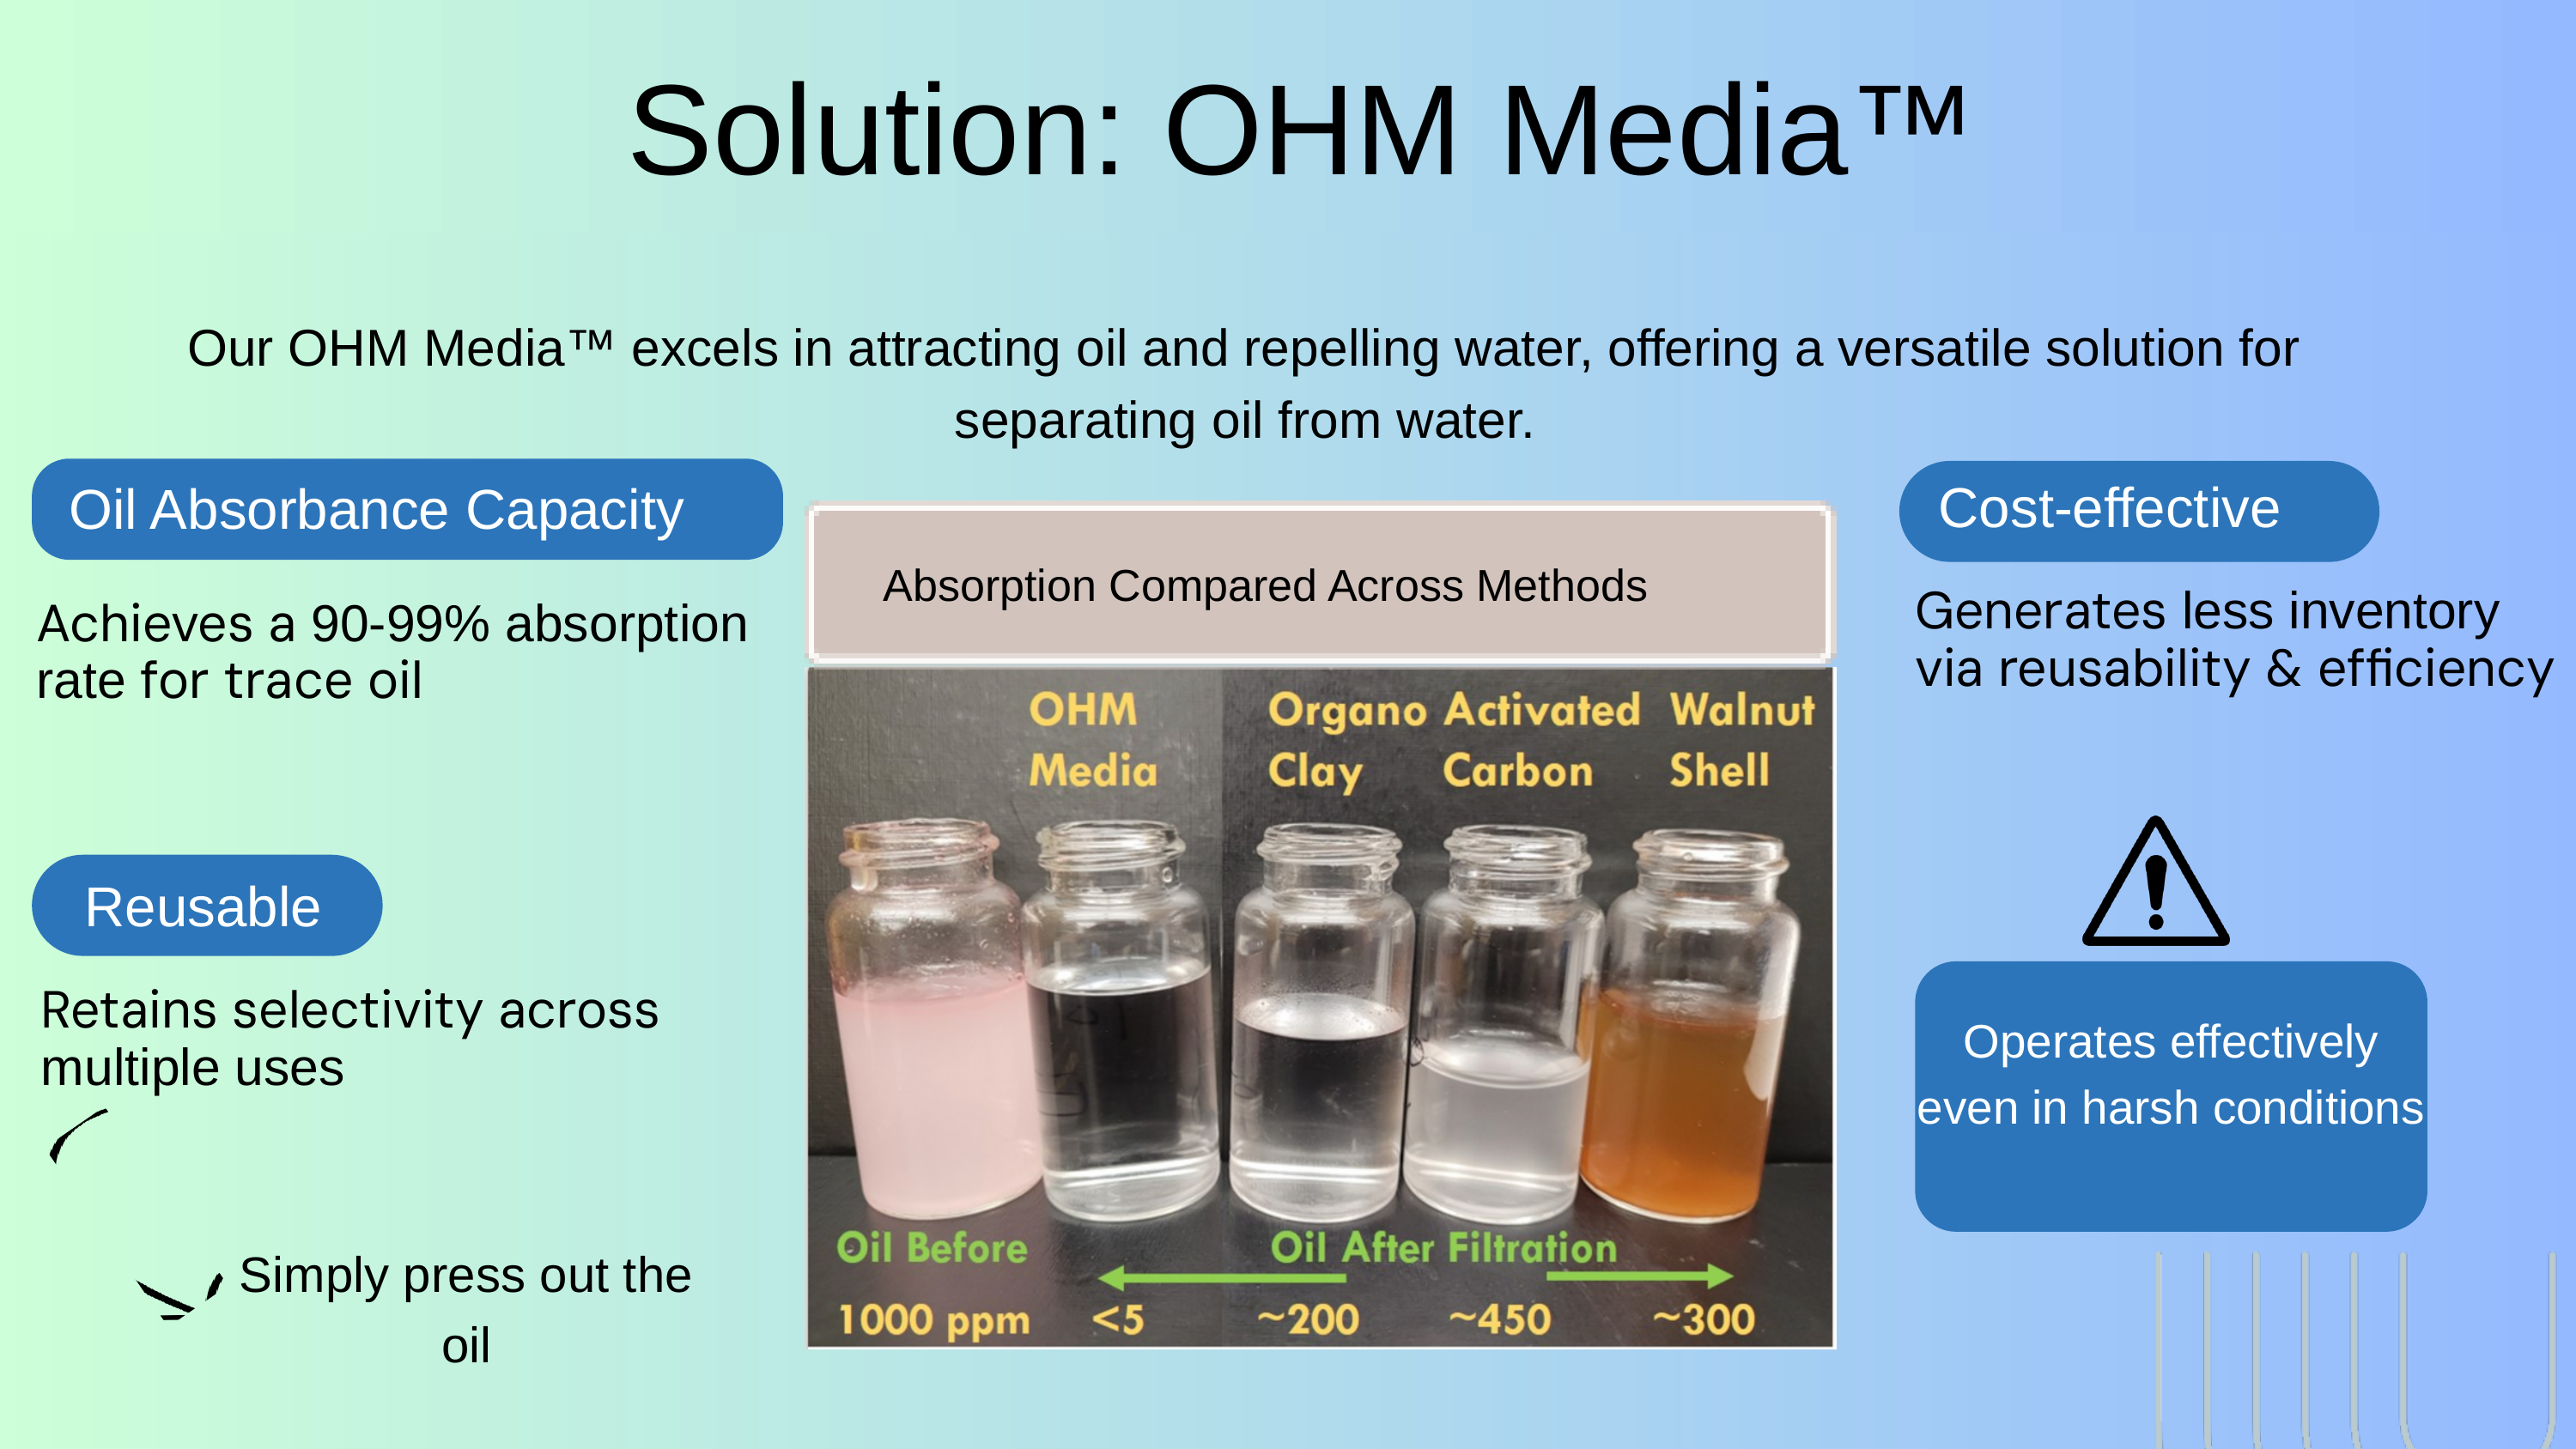

Solution: OHM Media™
Our OHM Media™ excels in attracting oil and repelling water, offering a versatile solution for separating oil from water.

Oil Absorbance Capacity

Cost-effective

Absorption Compared Across Methods
Generates less inventory via reusability & efficiency
Achieves a 90-99% absorption rate for trace oil

Reusable

Retains selectivity across multiple uses
Operates effectively even in harsh conditions

Simply press out the oil